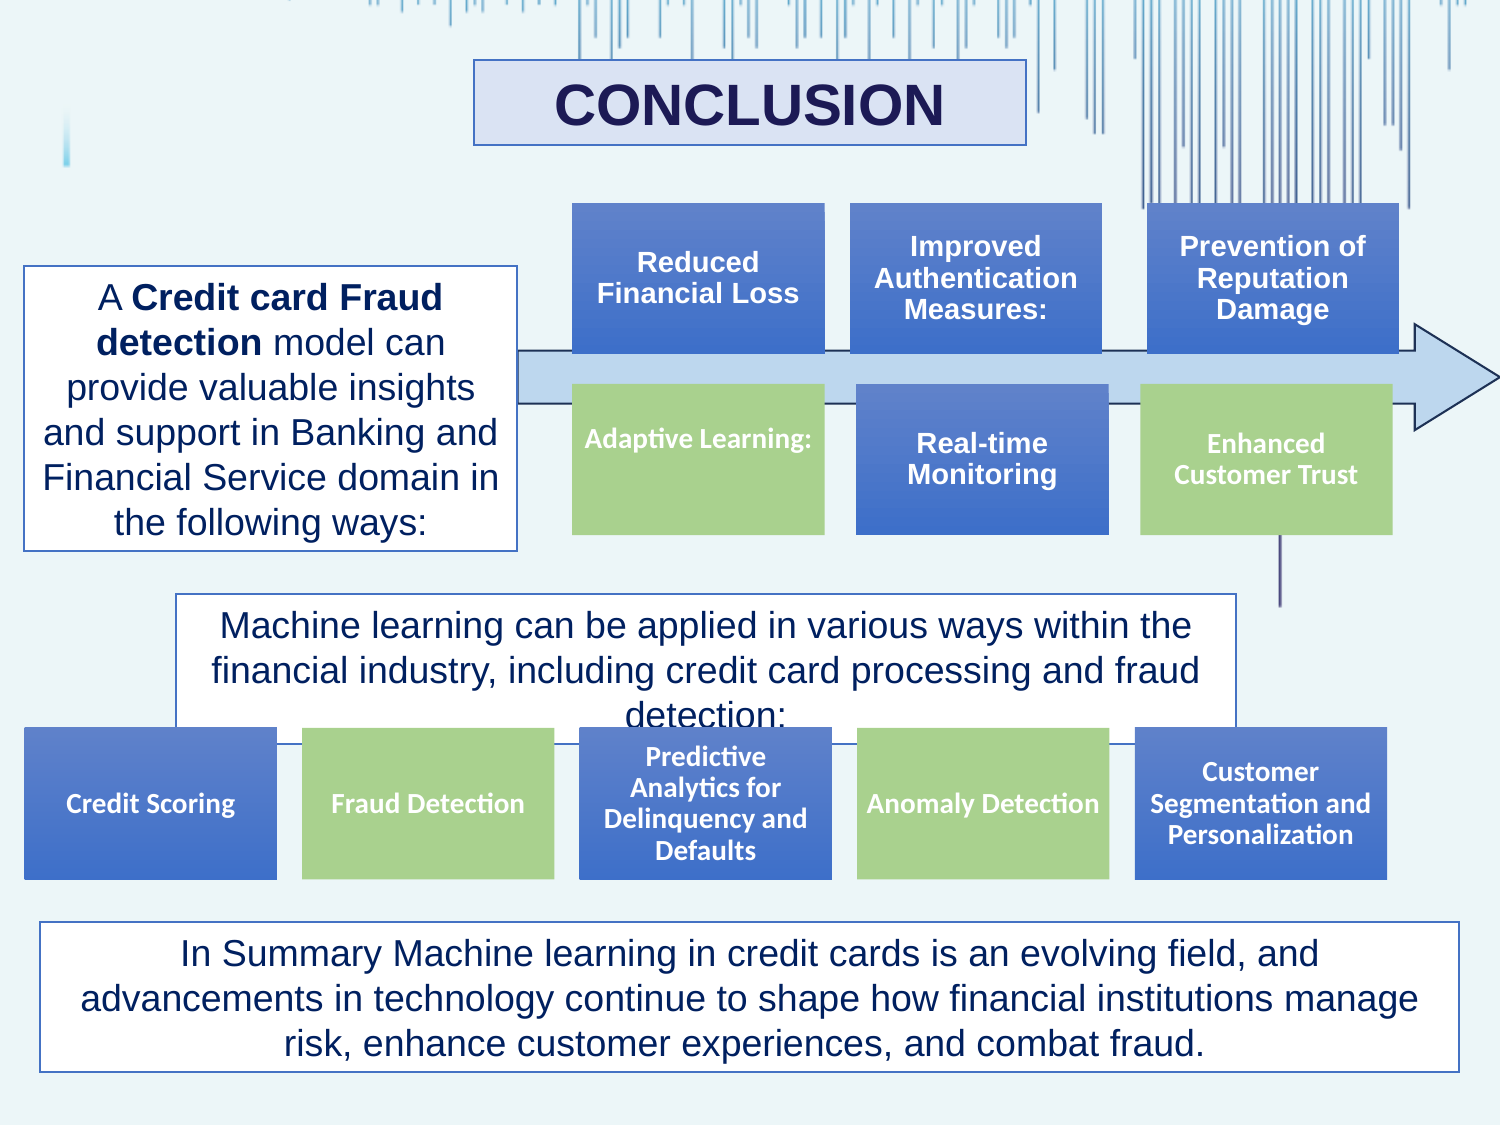

CONCLUSION
Reduced Financial Loss
Improved Authentication Measures:
Prevention of Reputation Damage
Enhanced Customer Trust
Real-time Monitoring
Adaptive Learning:

A Credit card Fraud detection model can provide valuable insights and support in Banking and Financial Service domain in the following ways:

Machine learning can be applied in various ways within the financial industry, including credit card processing and fraud detection:
Credit Scoring
Fraud Detection
Predictive Analytics for Delinquency and Defaults
Anomaly Detection
Customer Segmentation and Personalization
In Summary Machine learning in credit cards is an evolving field, and advancements in technology continue to shape how financial institutions manage risk, enhance customer experiences, and combat fraud.